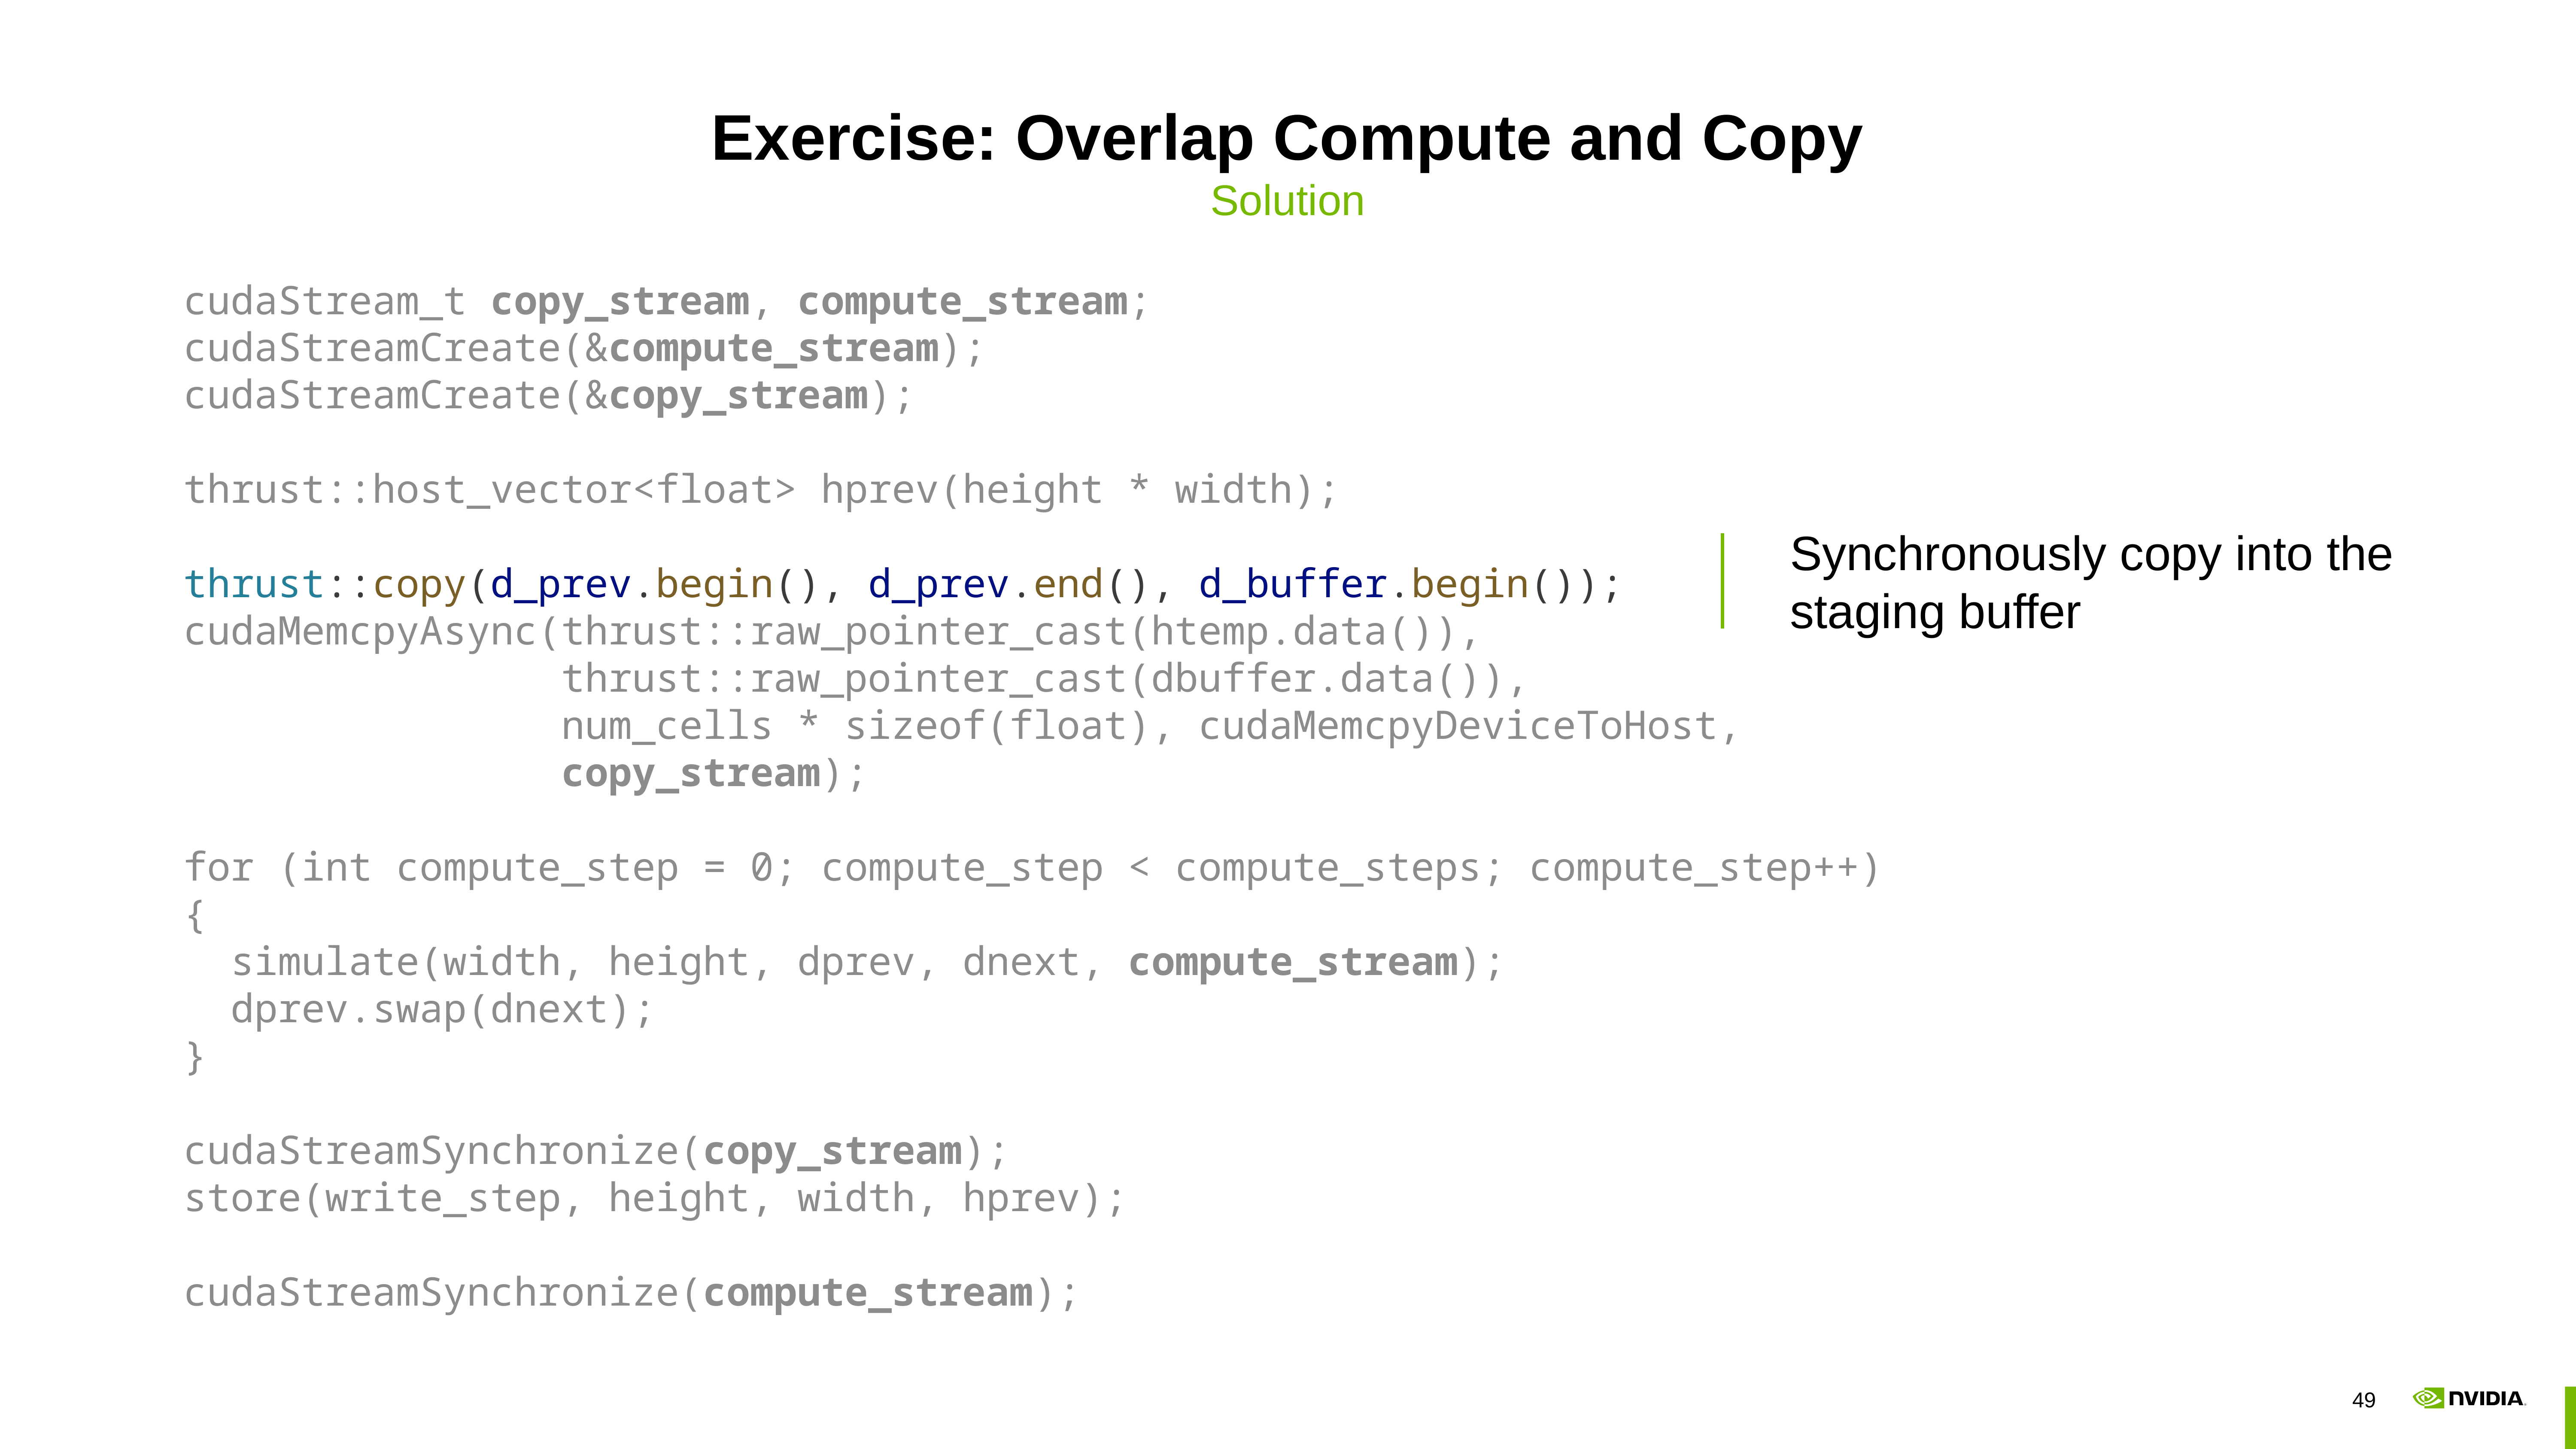

# Exercise: Overlap Compute and Copy
Solution
cudaStream_t copy_stream, compute_stream;
cudaStreamCreate(&compute_stream);
cudaStreamCreate(&copy_stream);

thrust::host_vector<float> hprev(height * width);

thrust::copy(d_prev.begin(), d_prev.end(), d_buffer.begin());
cudaMemcpyAsync(thrust::raw_pointer_cast(htemp.data()),
                thrust::raw_pointer_cast(dbuffer.data()),
                num_cells * sizeof(float), cudaMemcpyDeviceToHost,
                copy_stream);

for (int compute_step = 0; compute_step < compute_steps; compute_step++)
{
  simulate(width, height, dprev, dnext, compute_stream);
  dprev.swap(dnext);
}

cudaStreamSynchronize(copy_stream);
store(write_step, height, width, hprev);

cudaStreamSynchronize(compute_stream);
Synchronously copy into the staging buffer